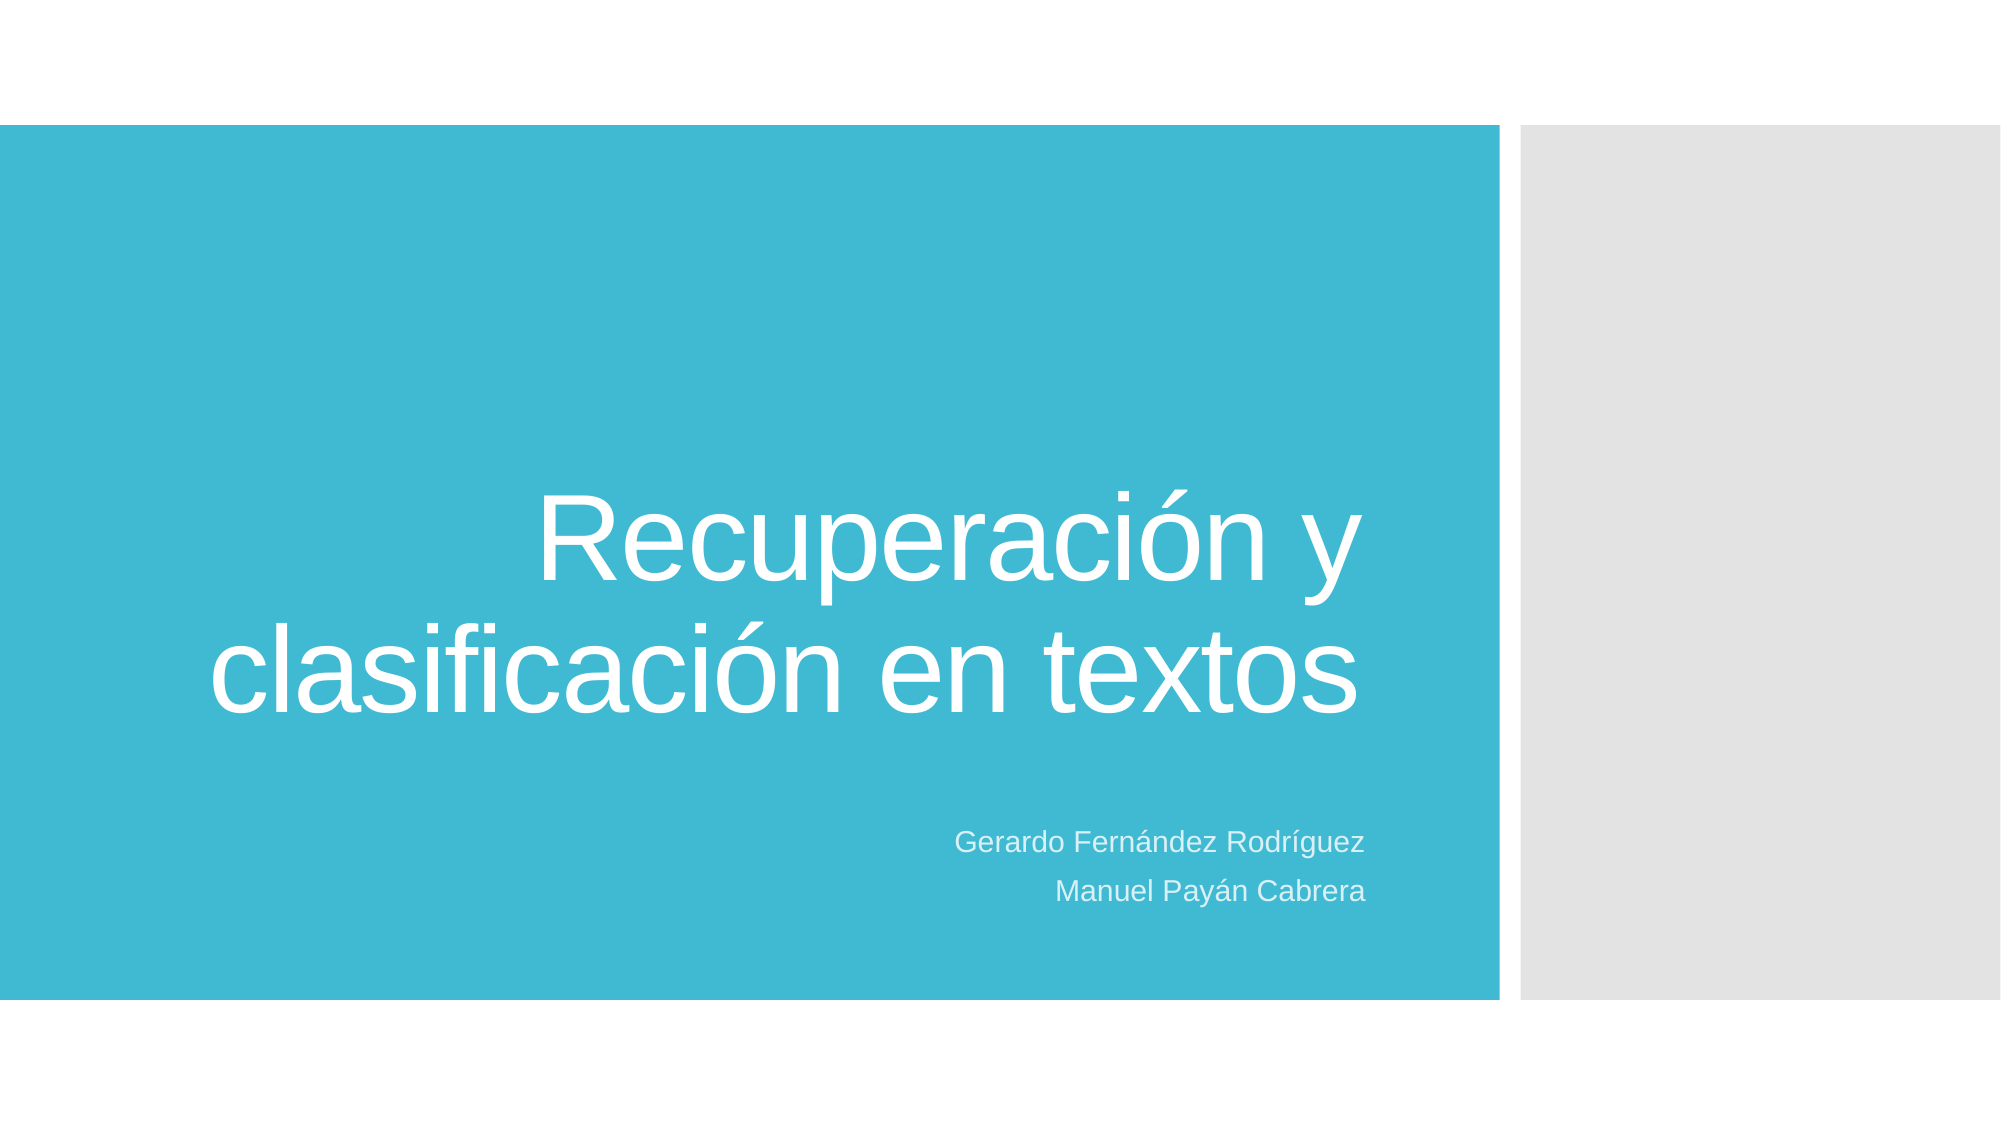

# Recuperación y clasificación en textos

Gerardo Fernández Rodríguez
Manuel Payán Cabrera